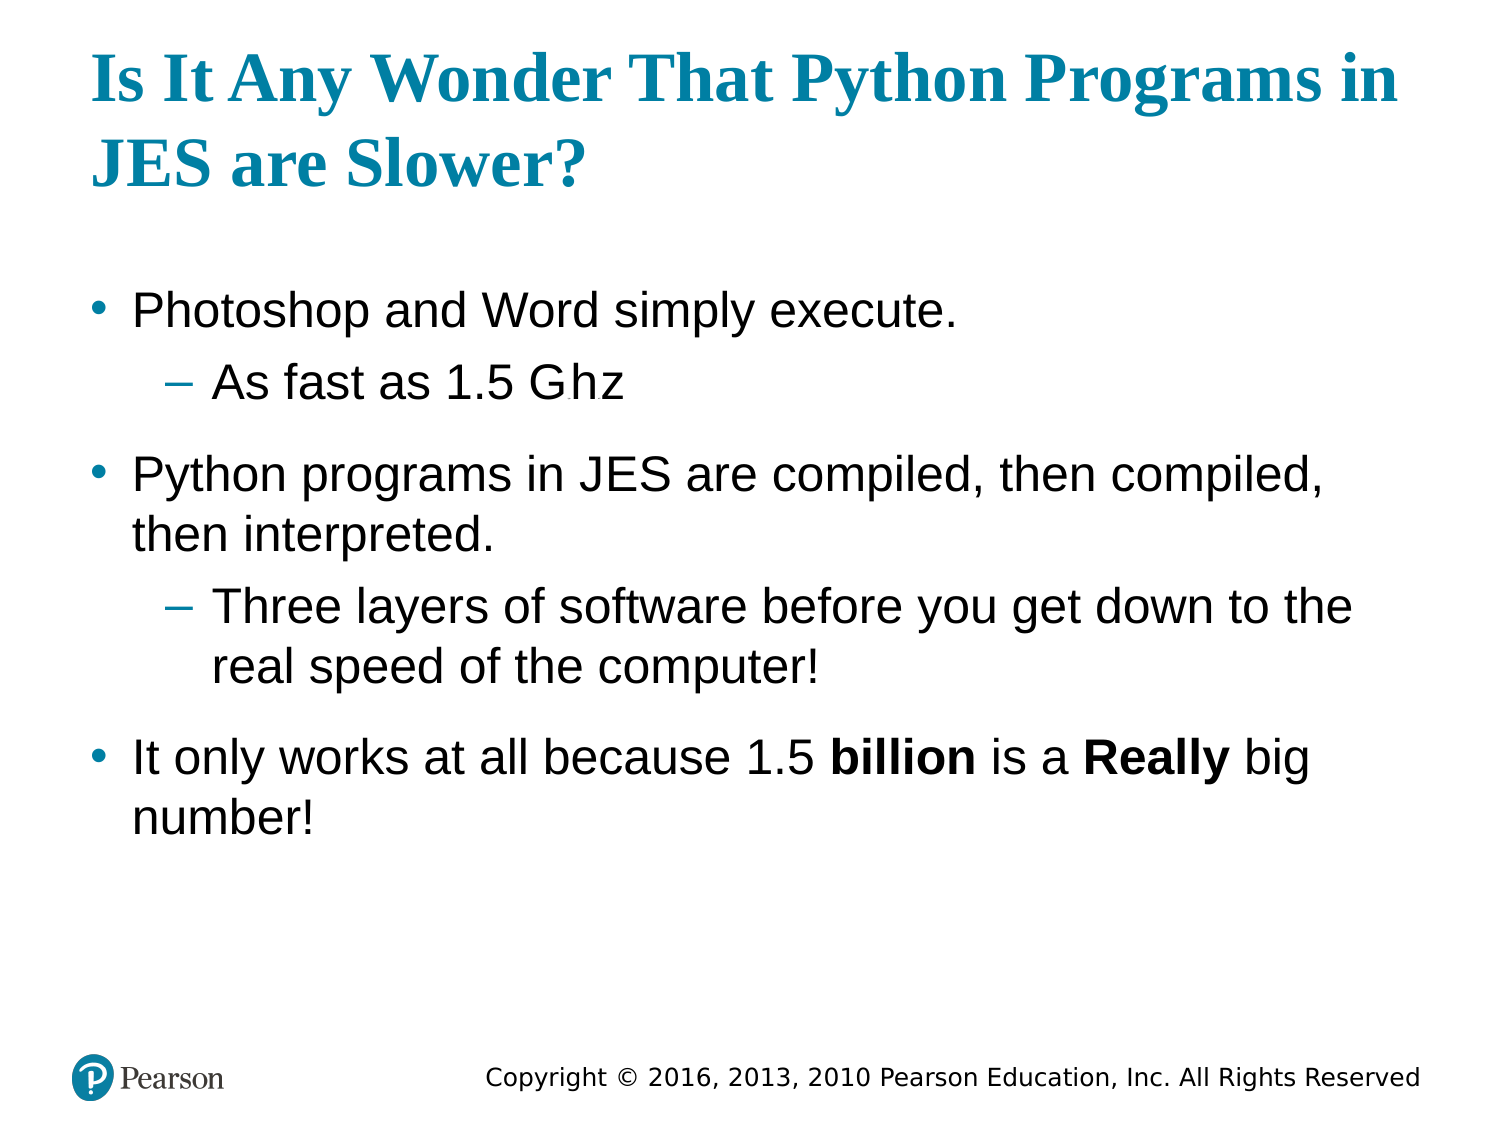

# Is It Any Wonder That Python Programs in J E S are Slower?
Photoshop and Word simply execute.
As fast as 1.5 Gigahertz
Python programs in J E S are compiled, then compiled, then interpreted.
Three layers of software before you get down to the real speed of the computer!
It only works at all because 1.5 billion is a Really big number!